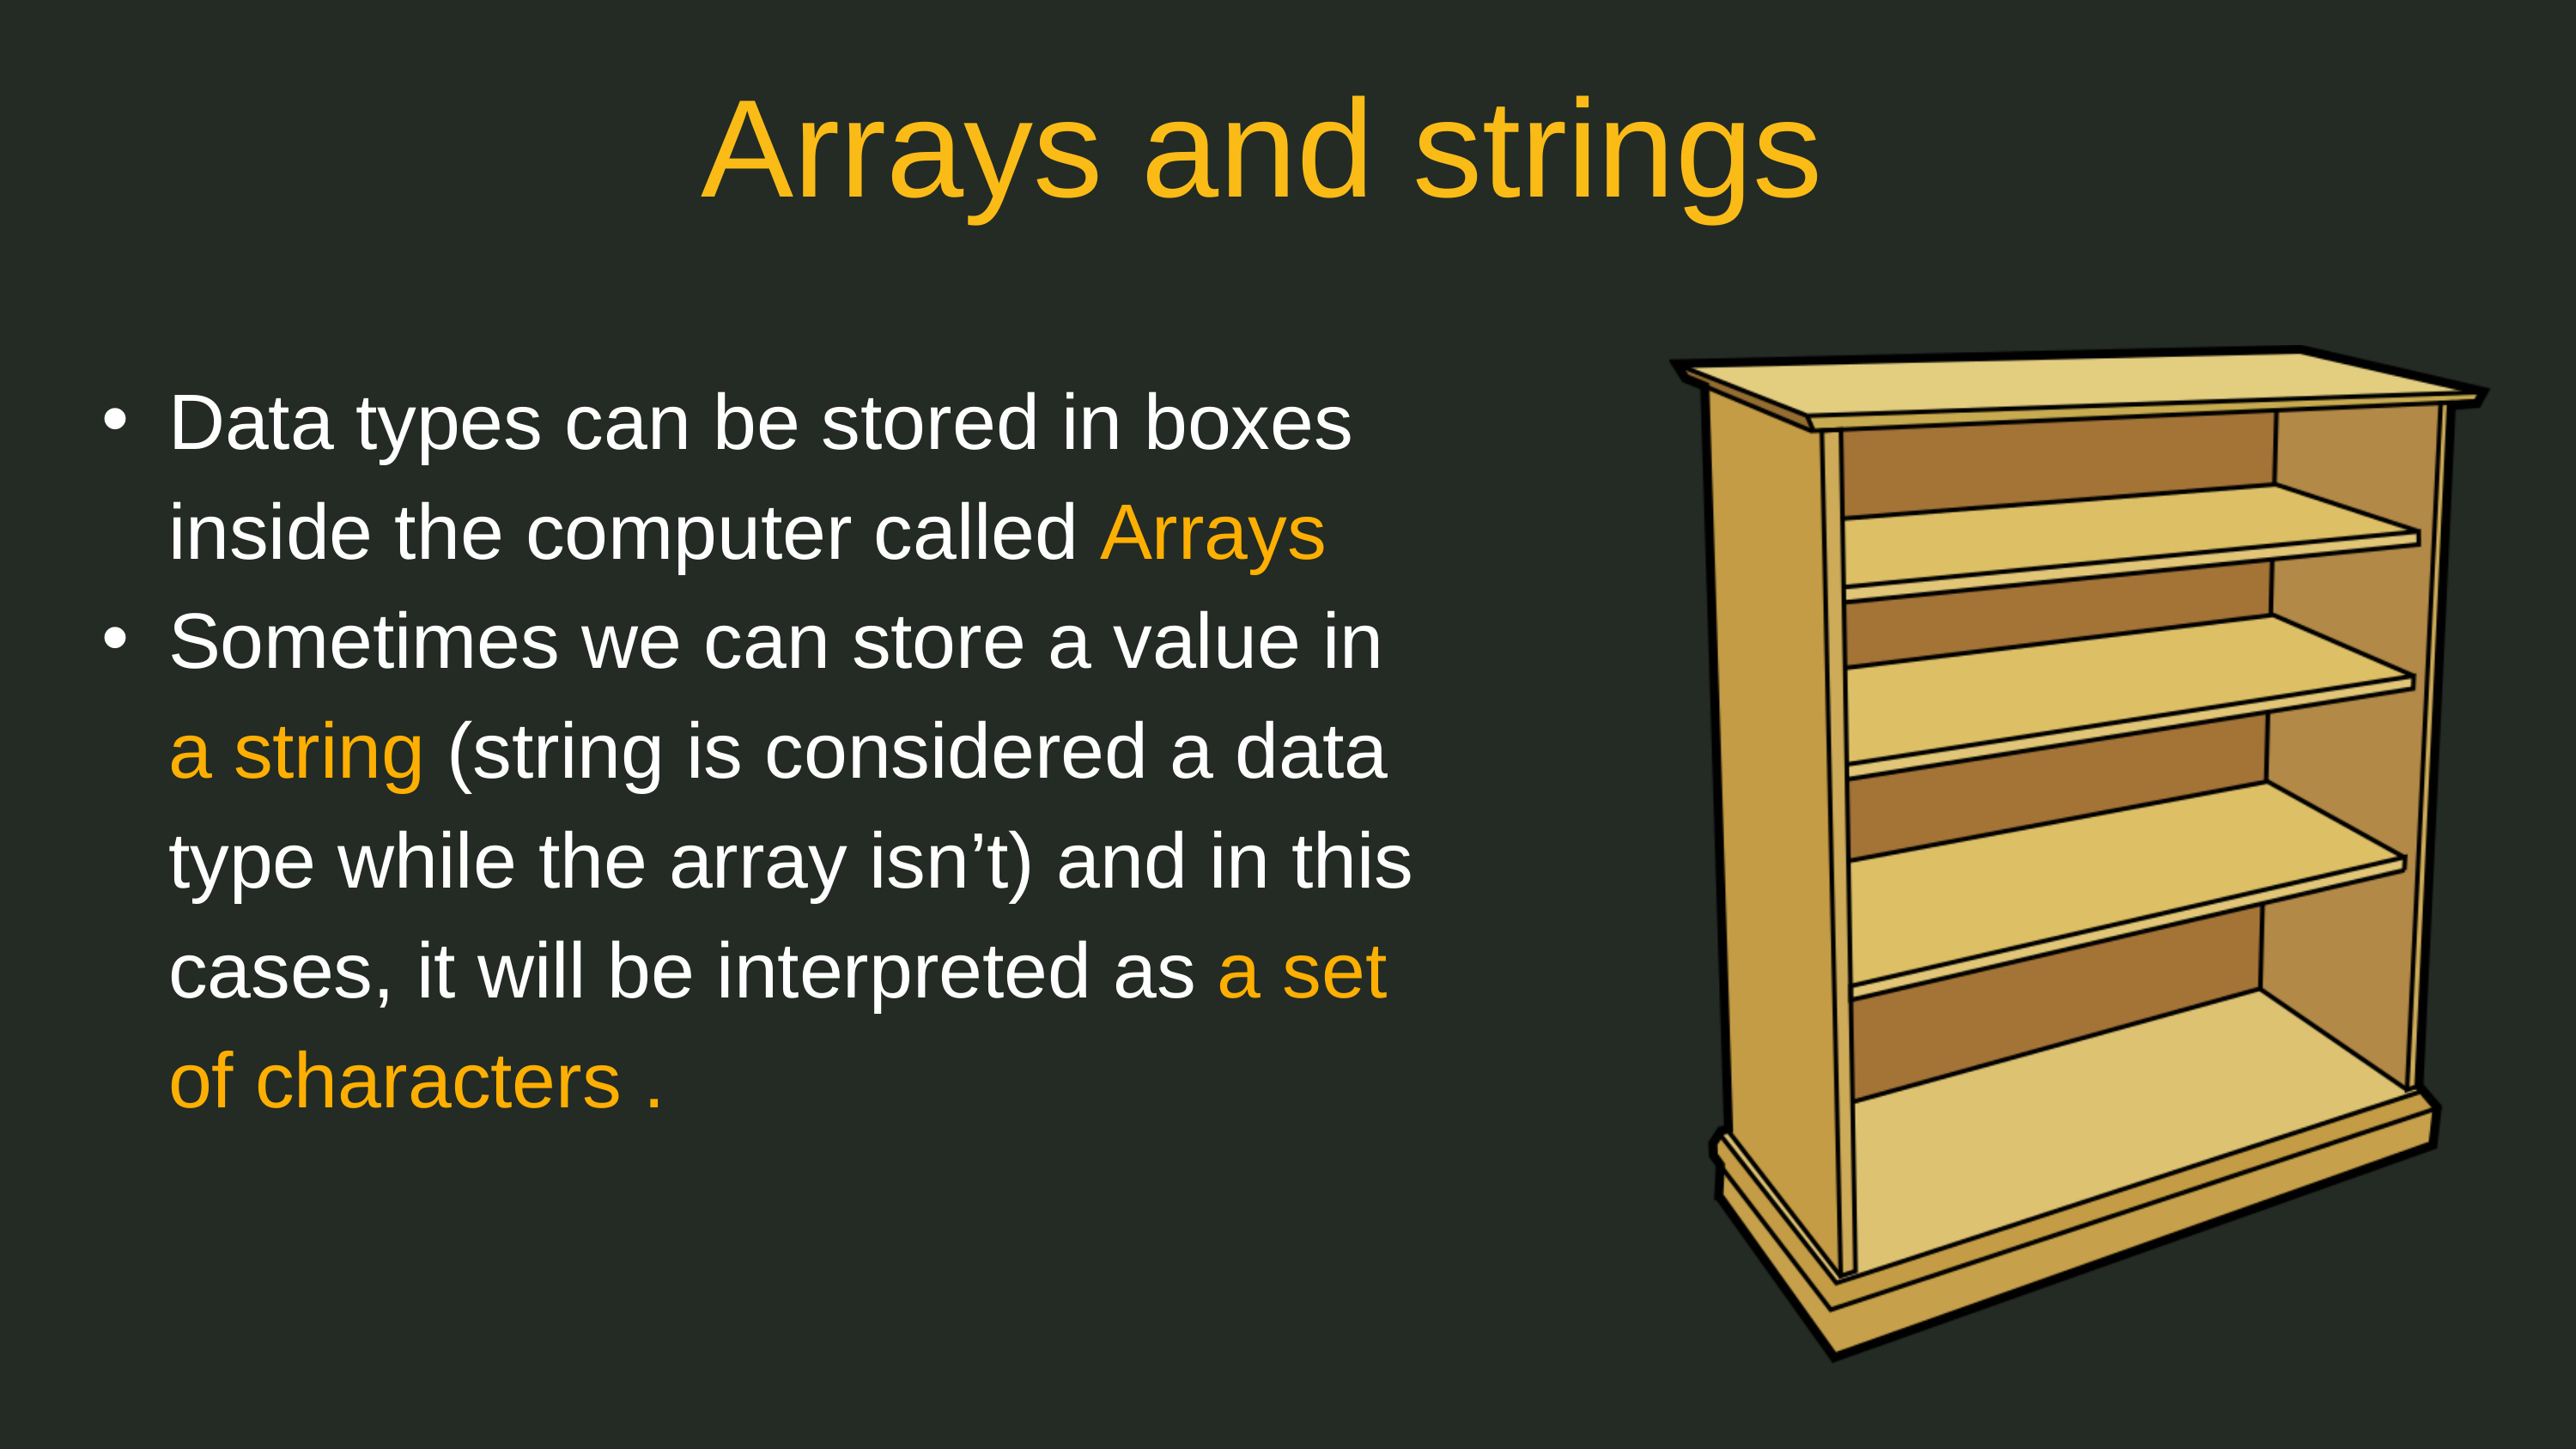

Arrays and strings

Data types can be stored in boxes inside the computer called Arrays
Sometimes we can store a value in a string (string is considered a data type while the array isn’t) and in this cases, it will be interpreted as a set of characters .